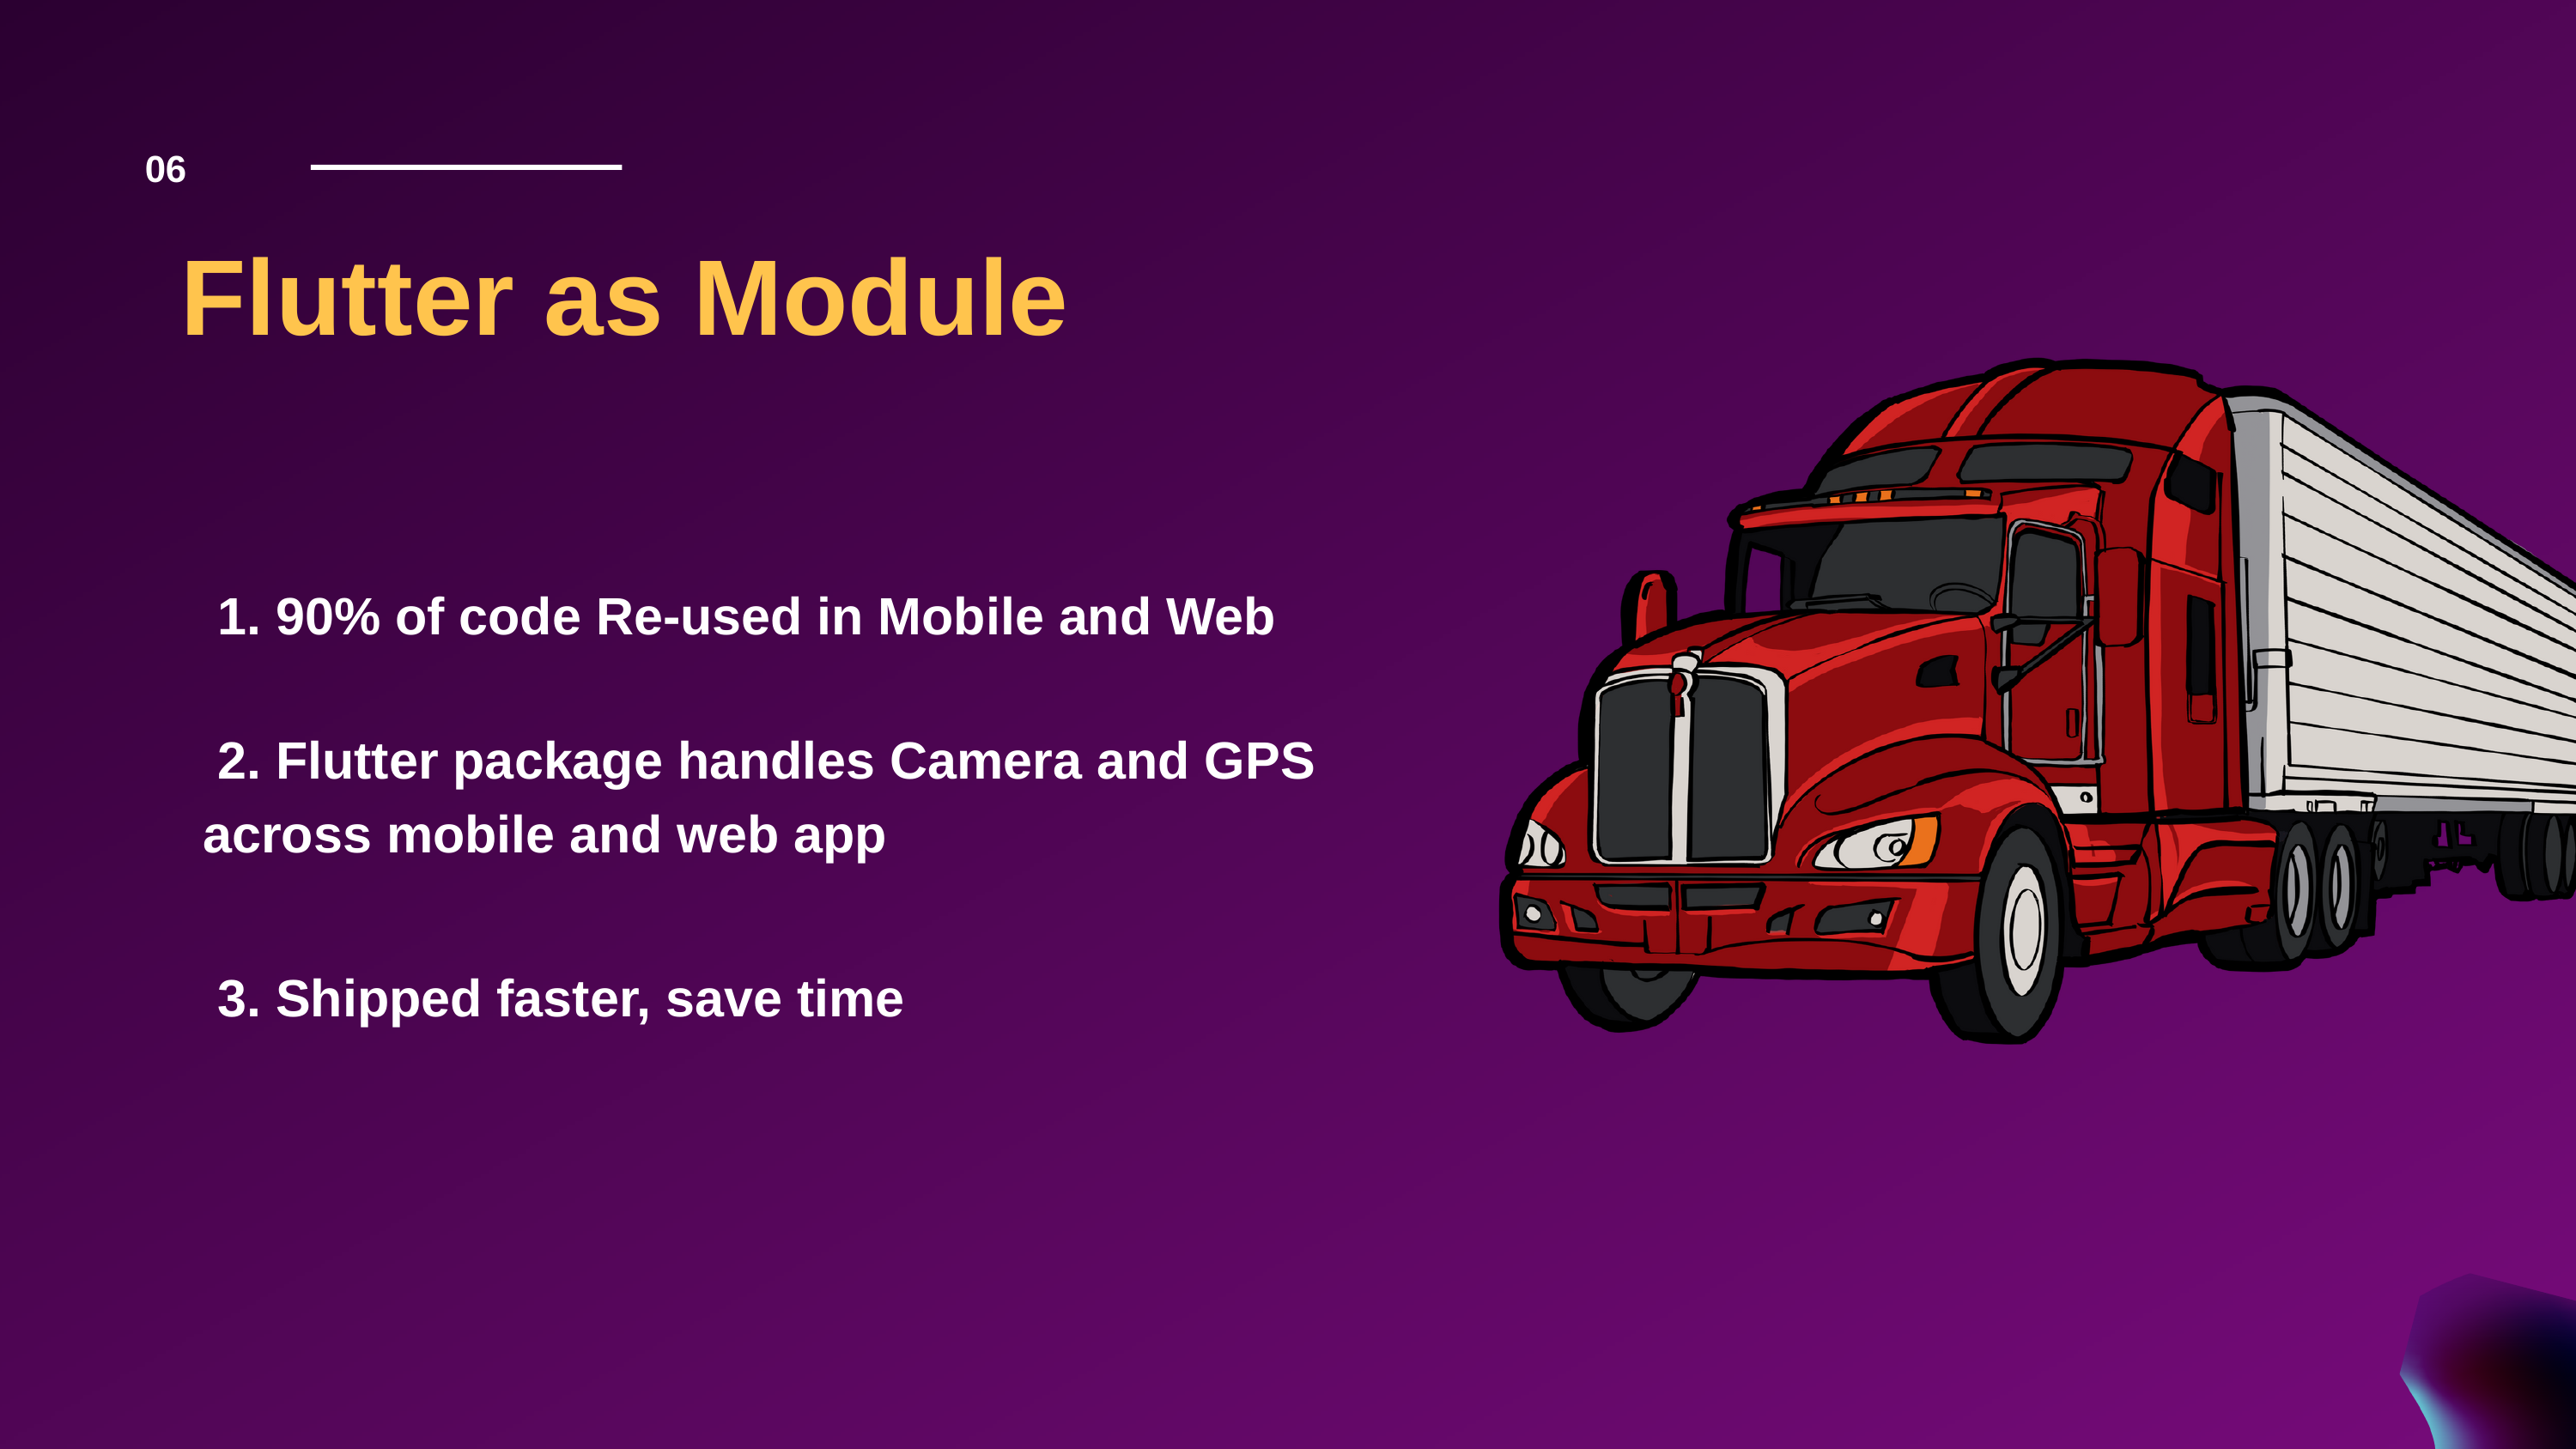

06

Flutter as Module

 1. 90% of code Re-used in Mobile and Web
 2. Flutter package handles Camera and GPS
across mobile and web app
 3. Shipped faster, save time